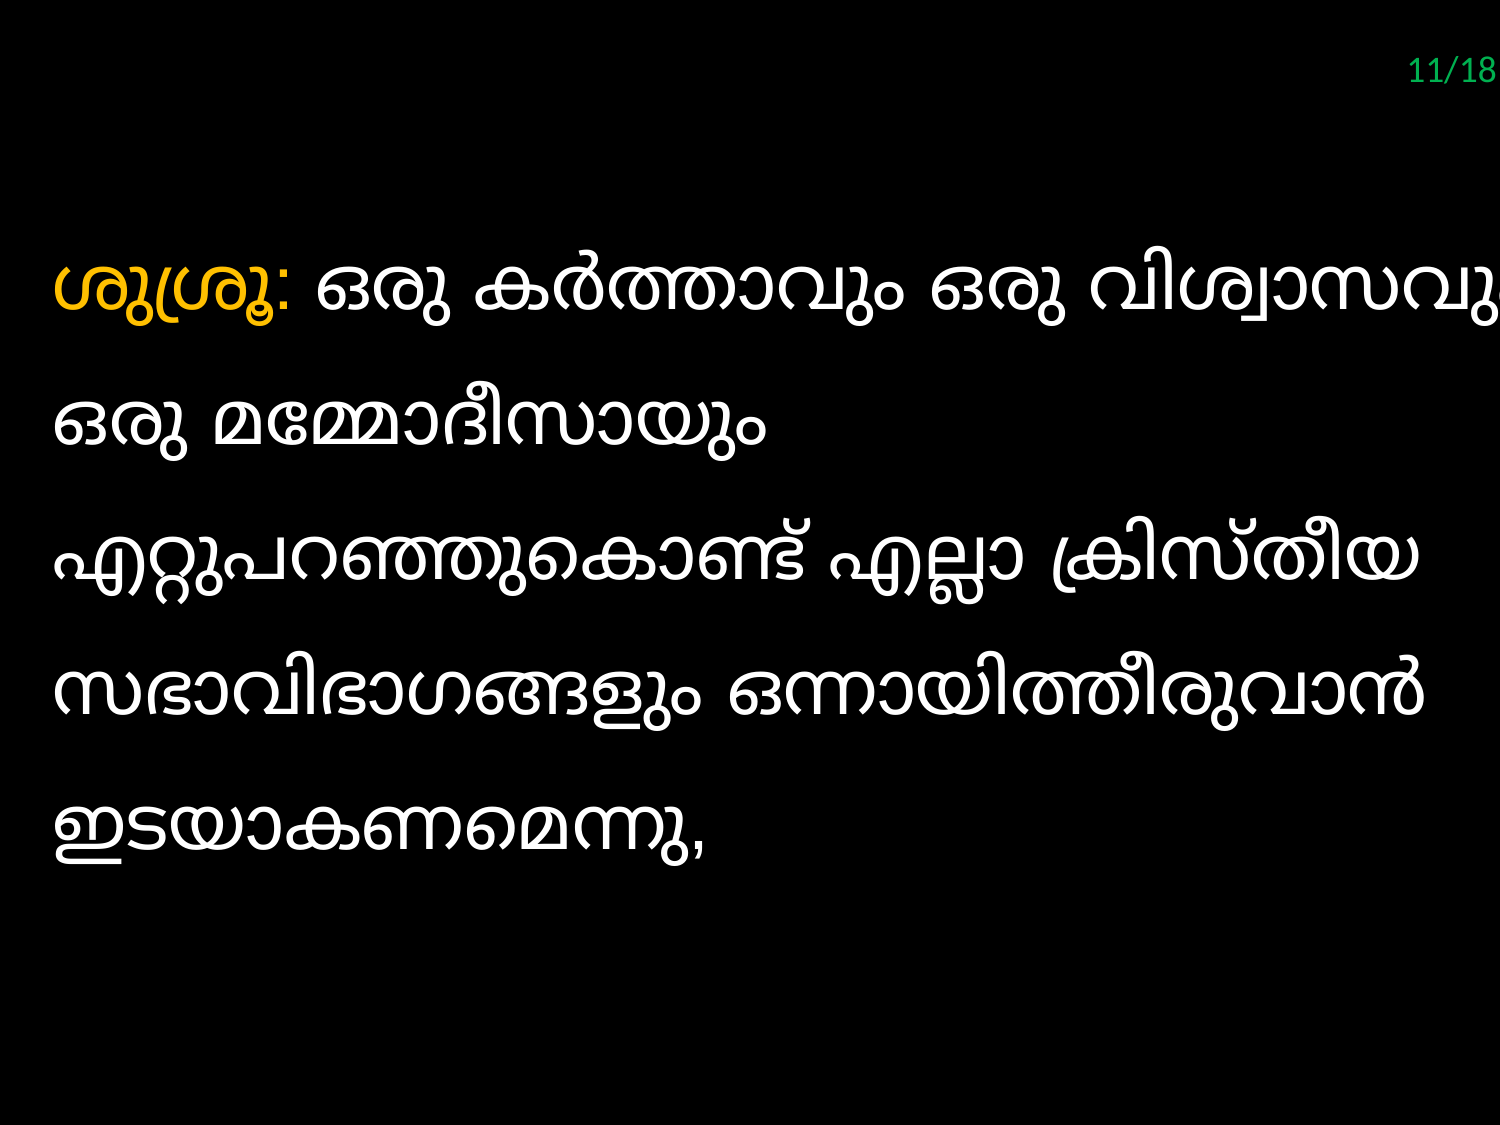

11/18
ശുശ്രൂ: ഒരു കര്‍ത്താവും ഒരു വിശ്വാസവും ഒരു മമ്മോദീസായും എറ്റുപറഞ്ഞുകൊണ്ട് എല്ലാ ക്രിസ്തീയ സഭാവിഭാഗങ്ങളും ഒന്നായിത്തീരുവാന്‍ ഇടയാകണമെന്നു,